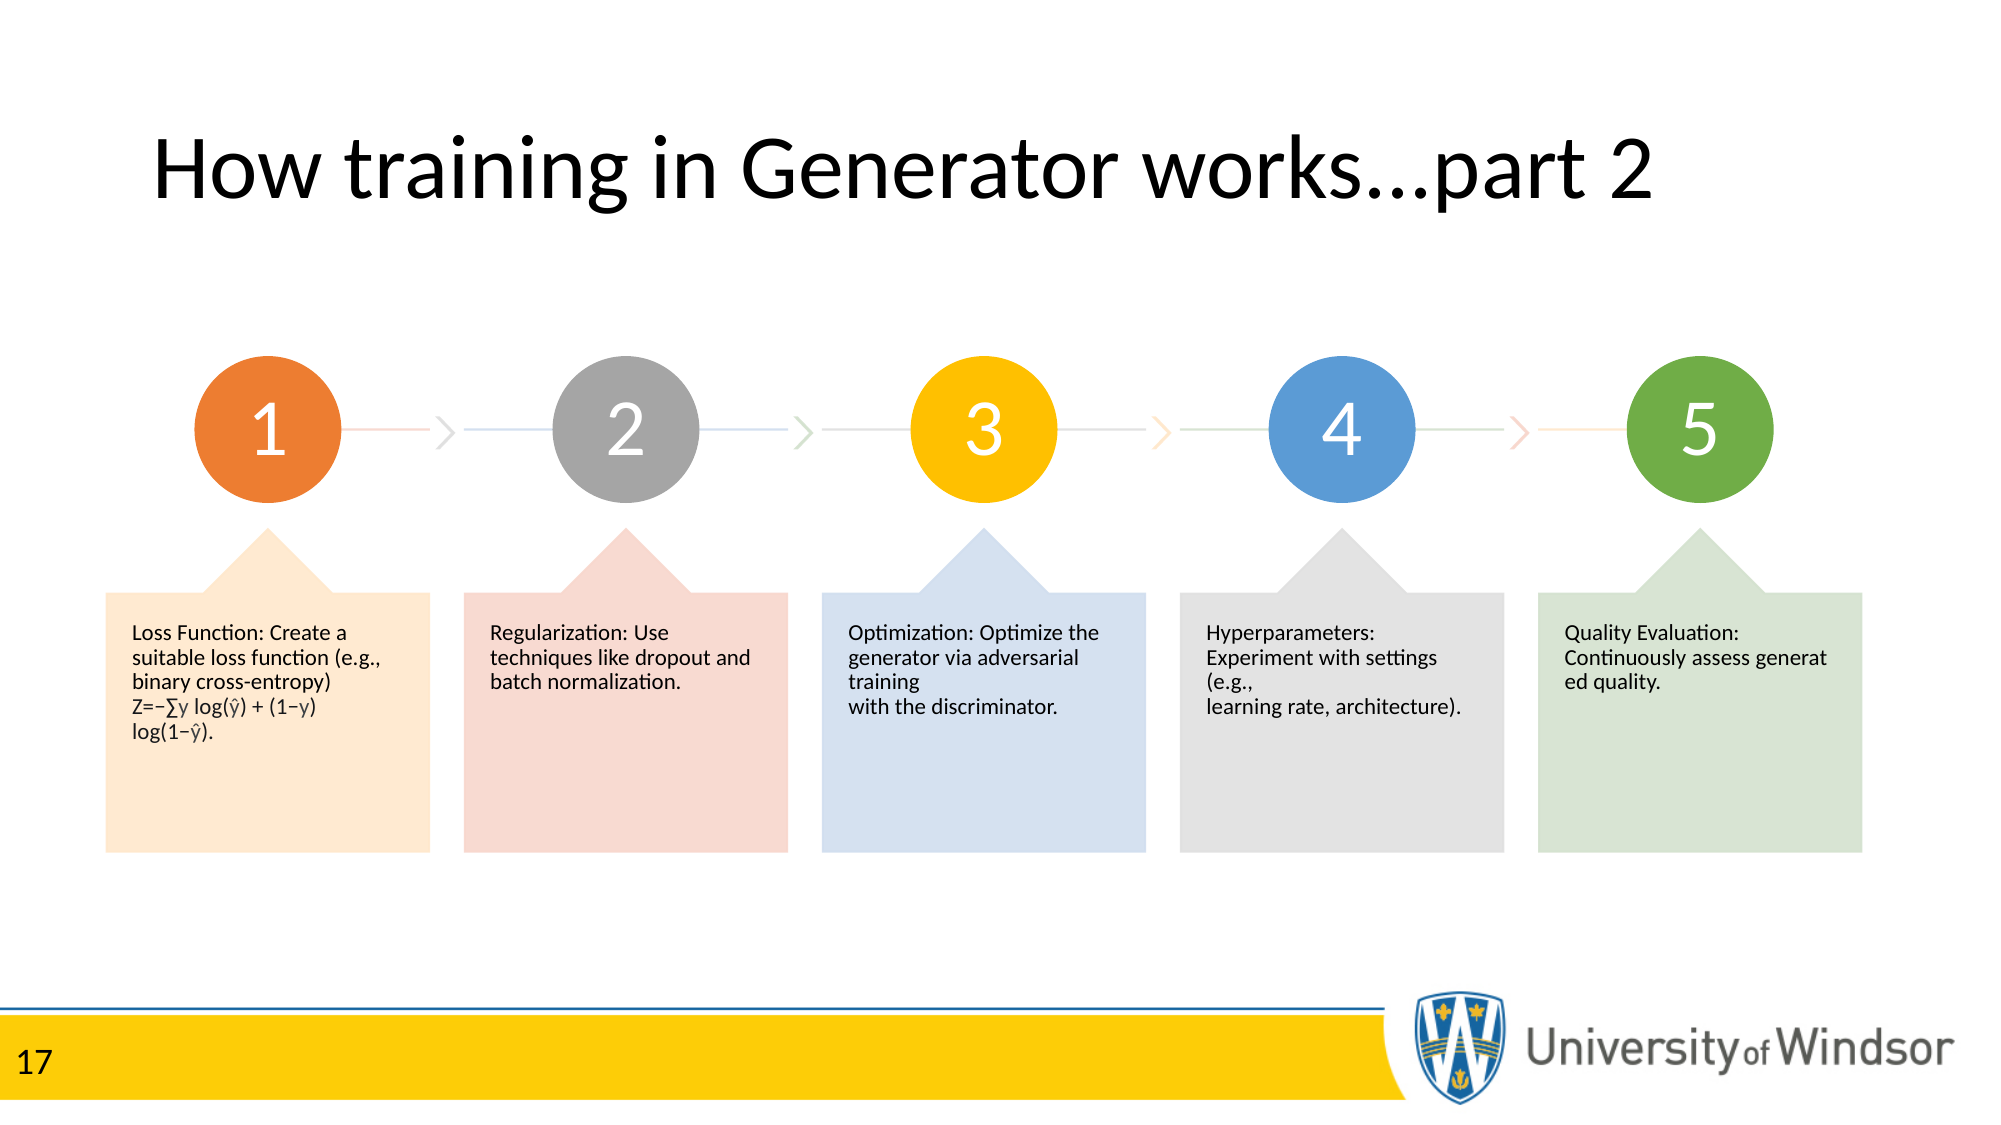

# How training in Generator works...part 2
1
Loss Function: Create a suitable loss function (e.g., binary cross-entropy) Z=−∑y log(ŷ) + (1−y) log(1−ŷ).
2
Regularization: Use techniques like dropout and batch normalization.
3
Optimization: Optimize the generator via adversarial training with the discriminator.
4
Hyperparameters: Experiment with settings (e.g., learning rate, architecture).
5
Quality Evaluation: Continuously assess generated quality.
17